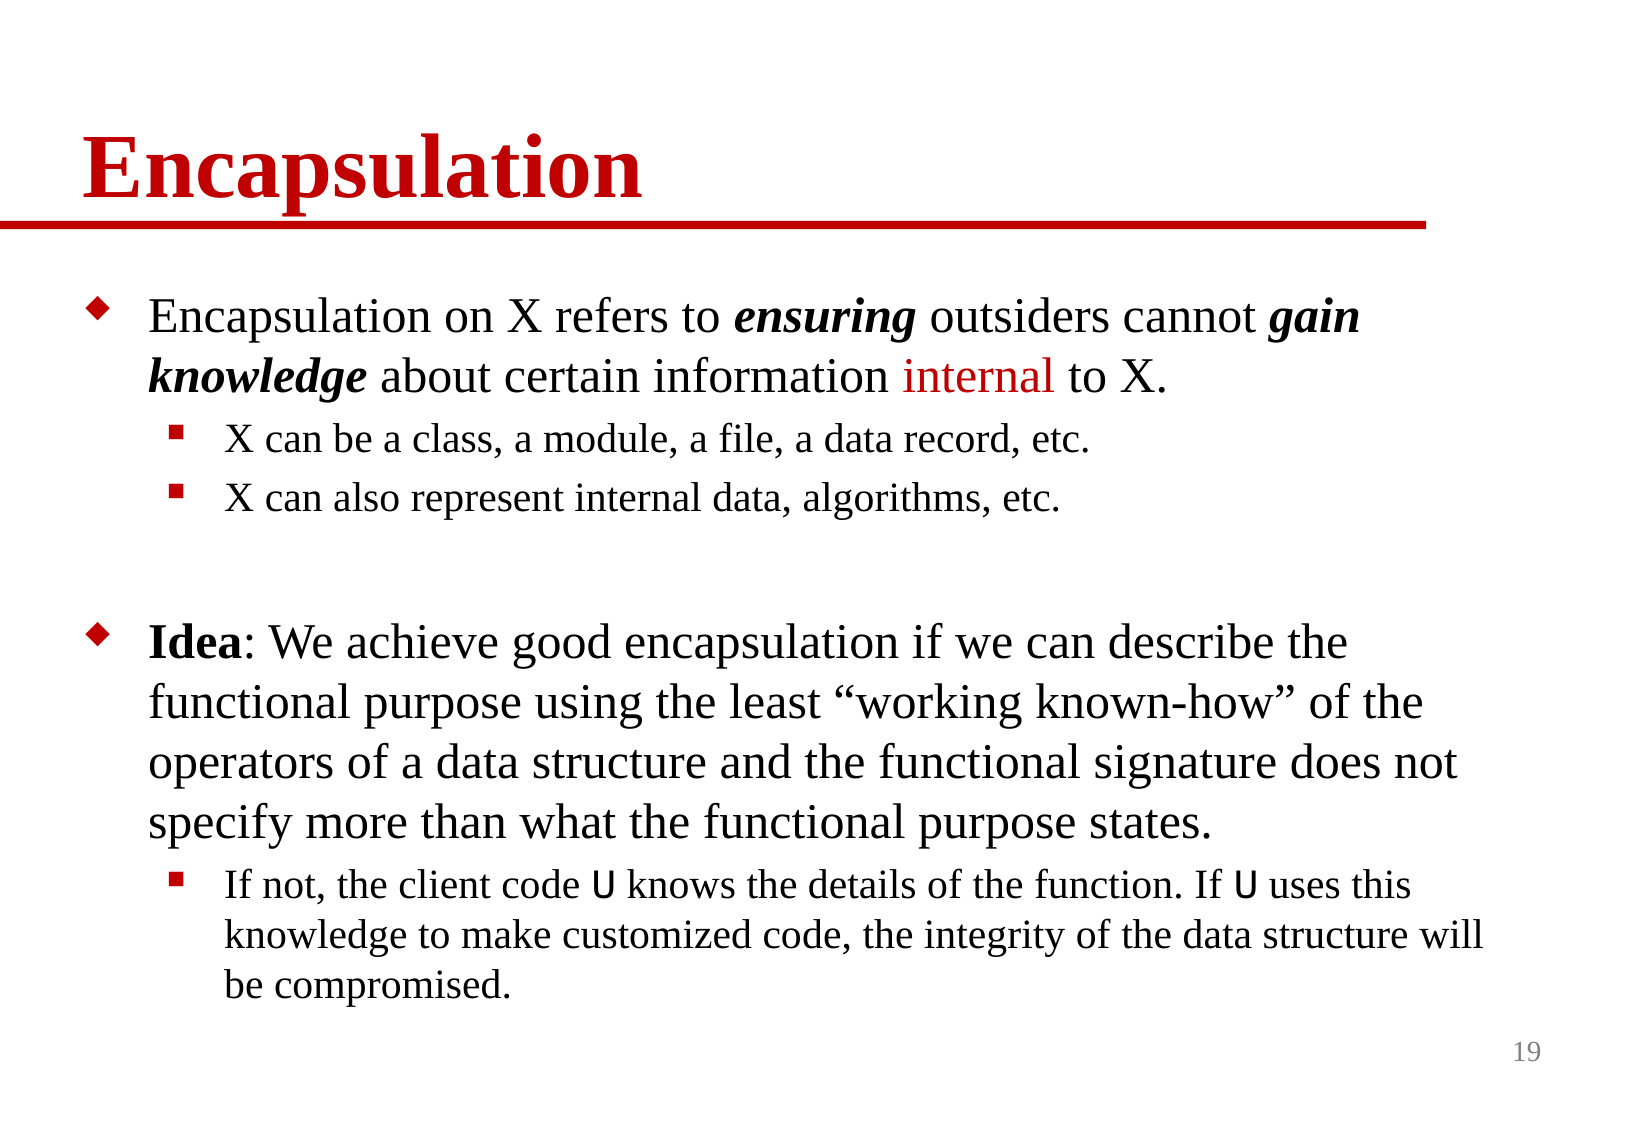

# Encapsulation
Encapsulation on X refers to ensuring outsiders cannot gain knowledge about certain information internal to X.
X can be a class, a module, a file, a data record, etc.
X can also represent internal data, algorithms, etc.

Idea: We achieve good encapsulation if we can describe the functional purpose using the least “working known-how” of the operators of a data structure and the functional signature does not specify more than what the functional purpose states.
If not, the client code U knows the details of the function. If U uses this knowledge to make customized code, the integrity of the data structure will be compromised.
19